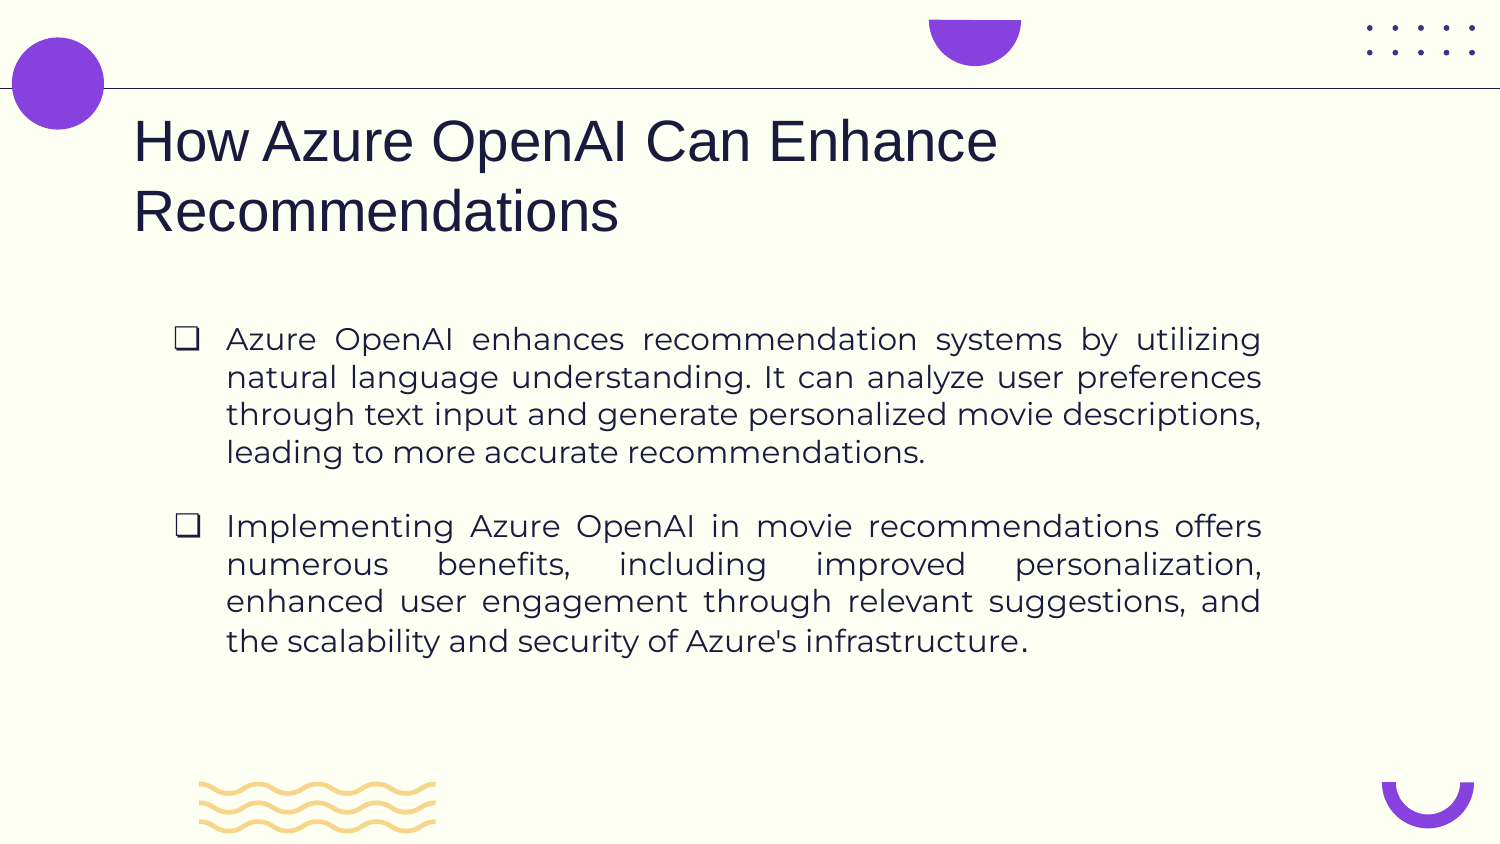

# How Azure OpenAI Can Enhance Recommendations
Azure OpenAI enhances recommendation systems by utilizing natural language understanding. It can analyze user preferences through text input and generate personalized movie descriptions, leading to more accurate recommendations.

Implementing Azure OpenAI in movie recommendations offers numerous benefits, including improved personalization, enhanced user engagement through relevant suggestions, and the scalability and security of Azure's infrastructure.